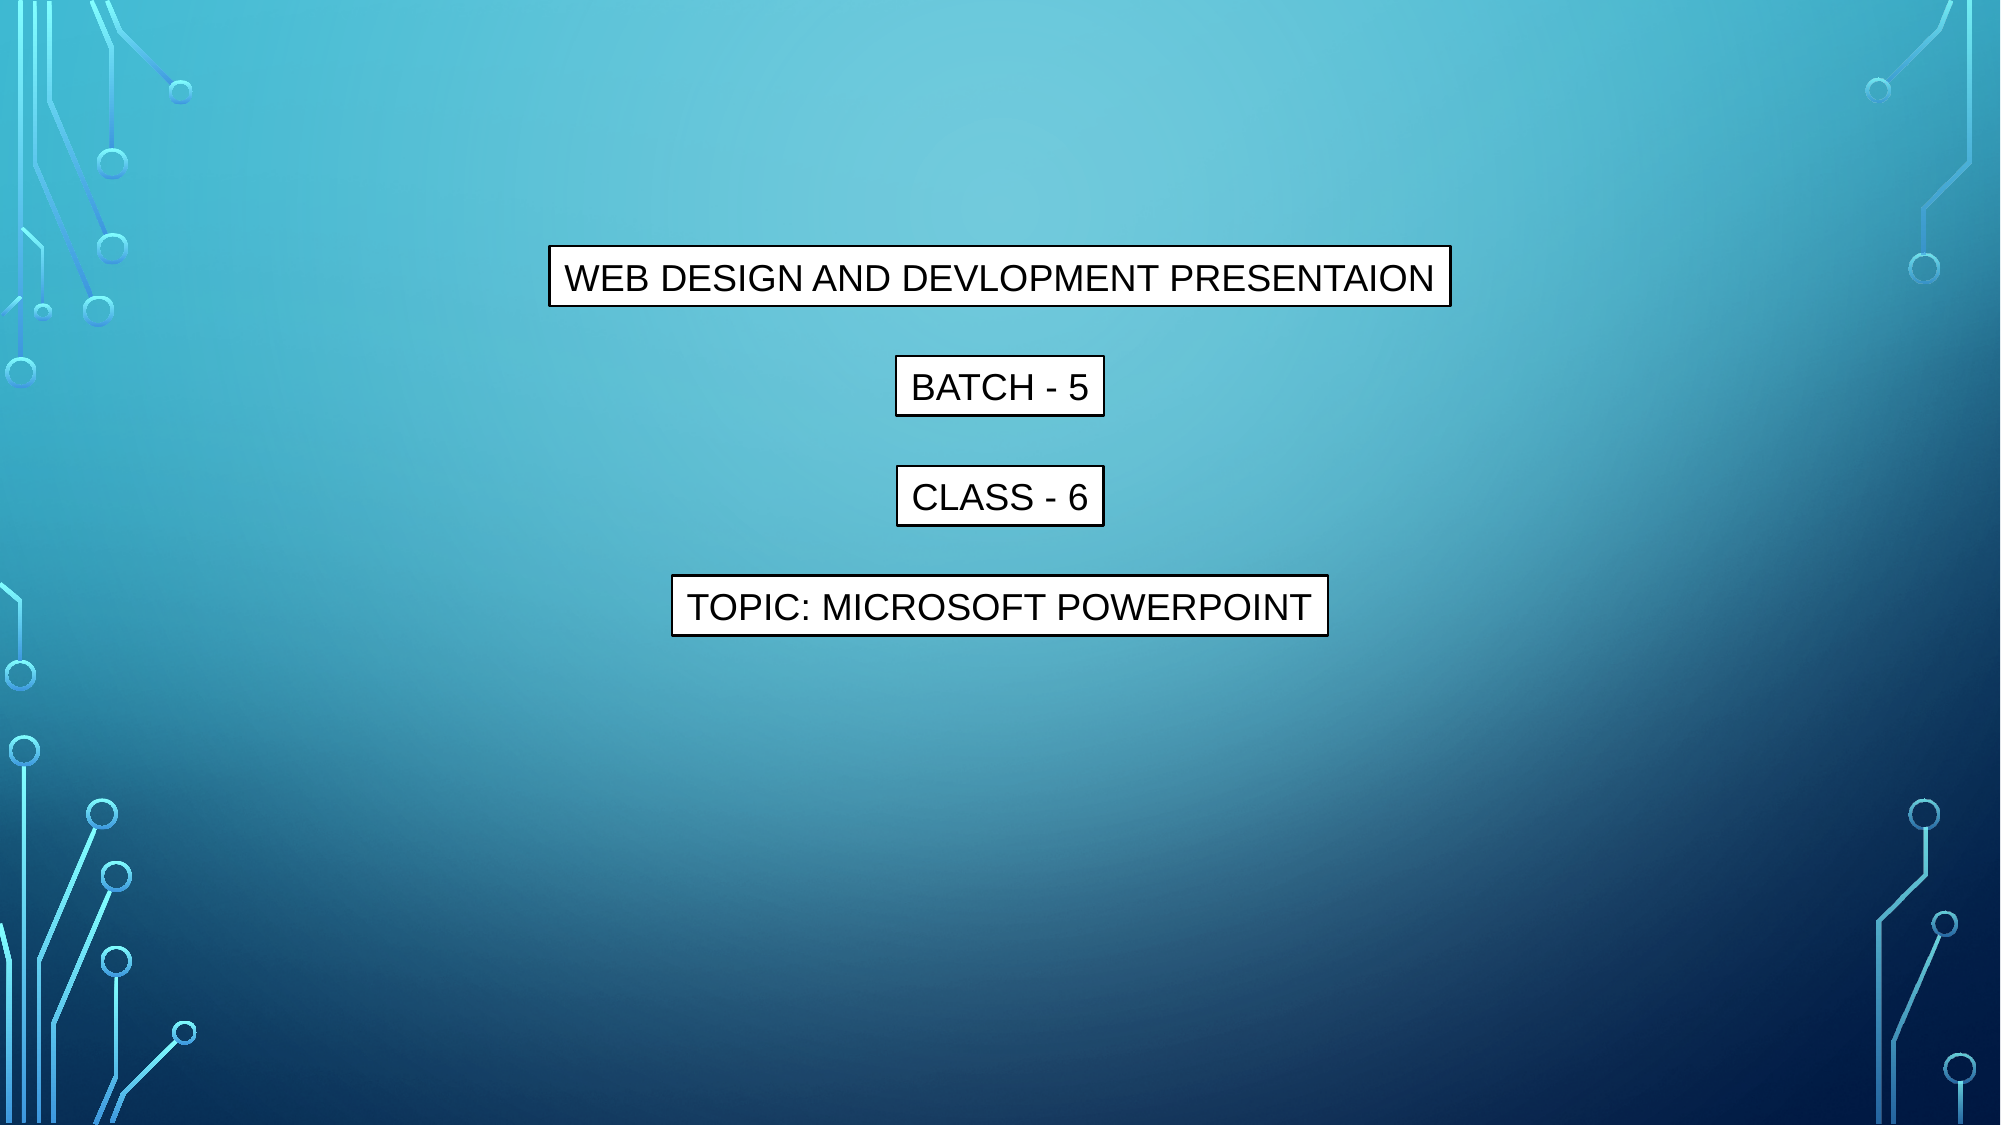

WEB DESIGN AND DEVLOPMENT PRESENTAION
BATCH - 5
CLASS - 6
TOPIC: MICROSOFT POWERPOINT